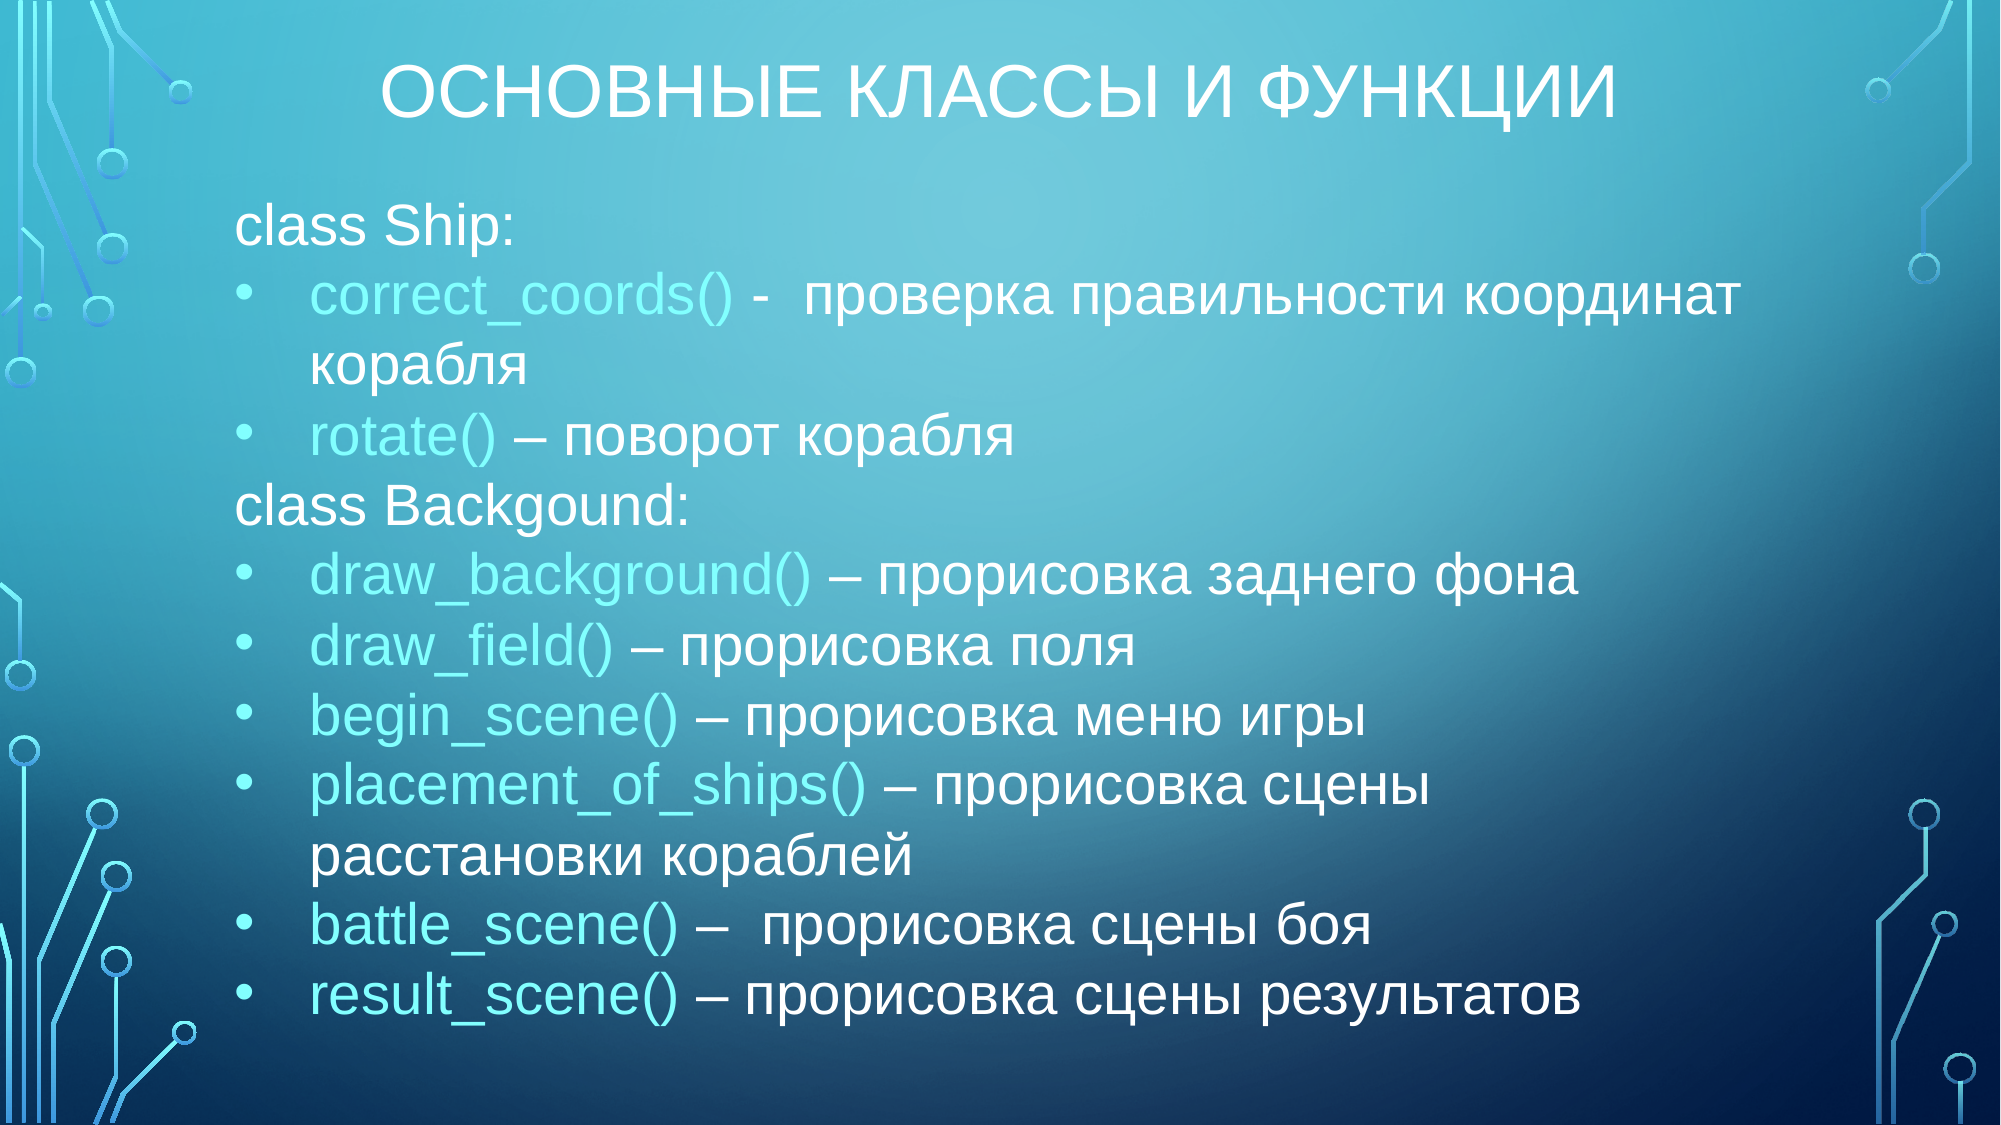

# Основные классы и функции
class Ship:
correct_coords() -  проверка правильности координат корабля
rotate() – поворот корабля
class Backgound:
draw_background() – прорисовка заднего фона
draw_field() – прорисовка поля
begin_scene() – прорисовка меню игры
placement_of_ships() – прорисовка сцены расстановки кораблей
battle_scene() –  прорисовка сцены боя
result_scene() – прорисовка сцены результатов